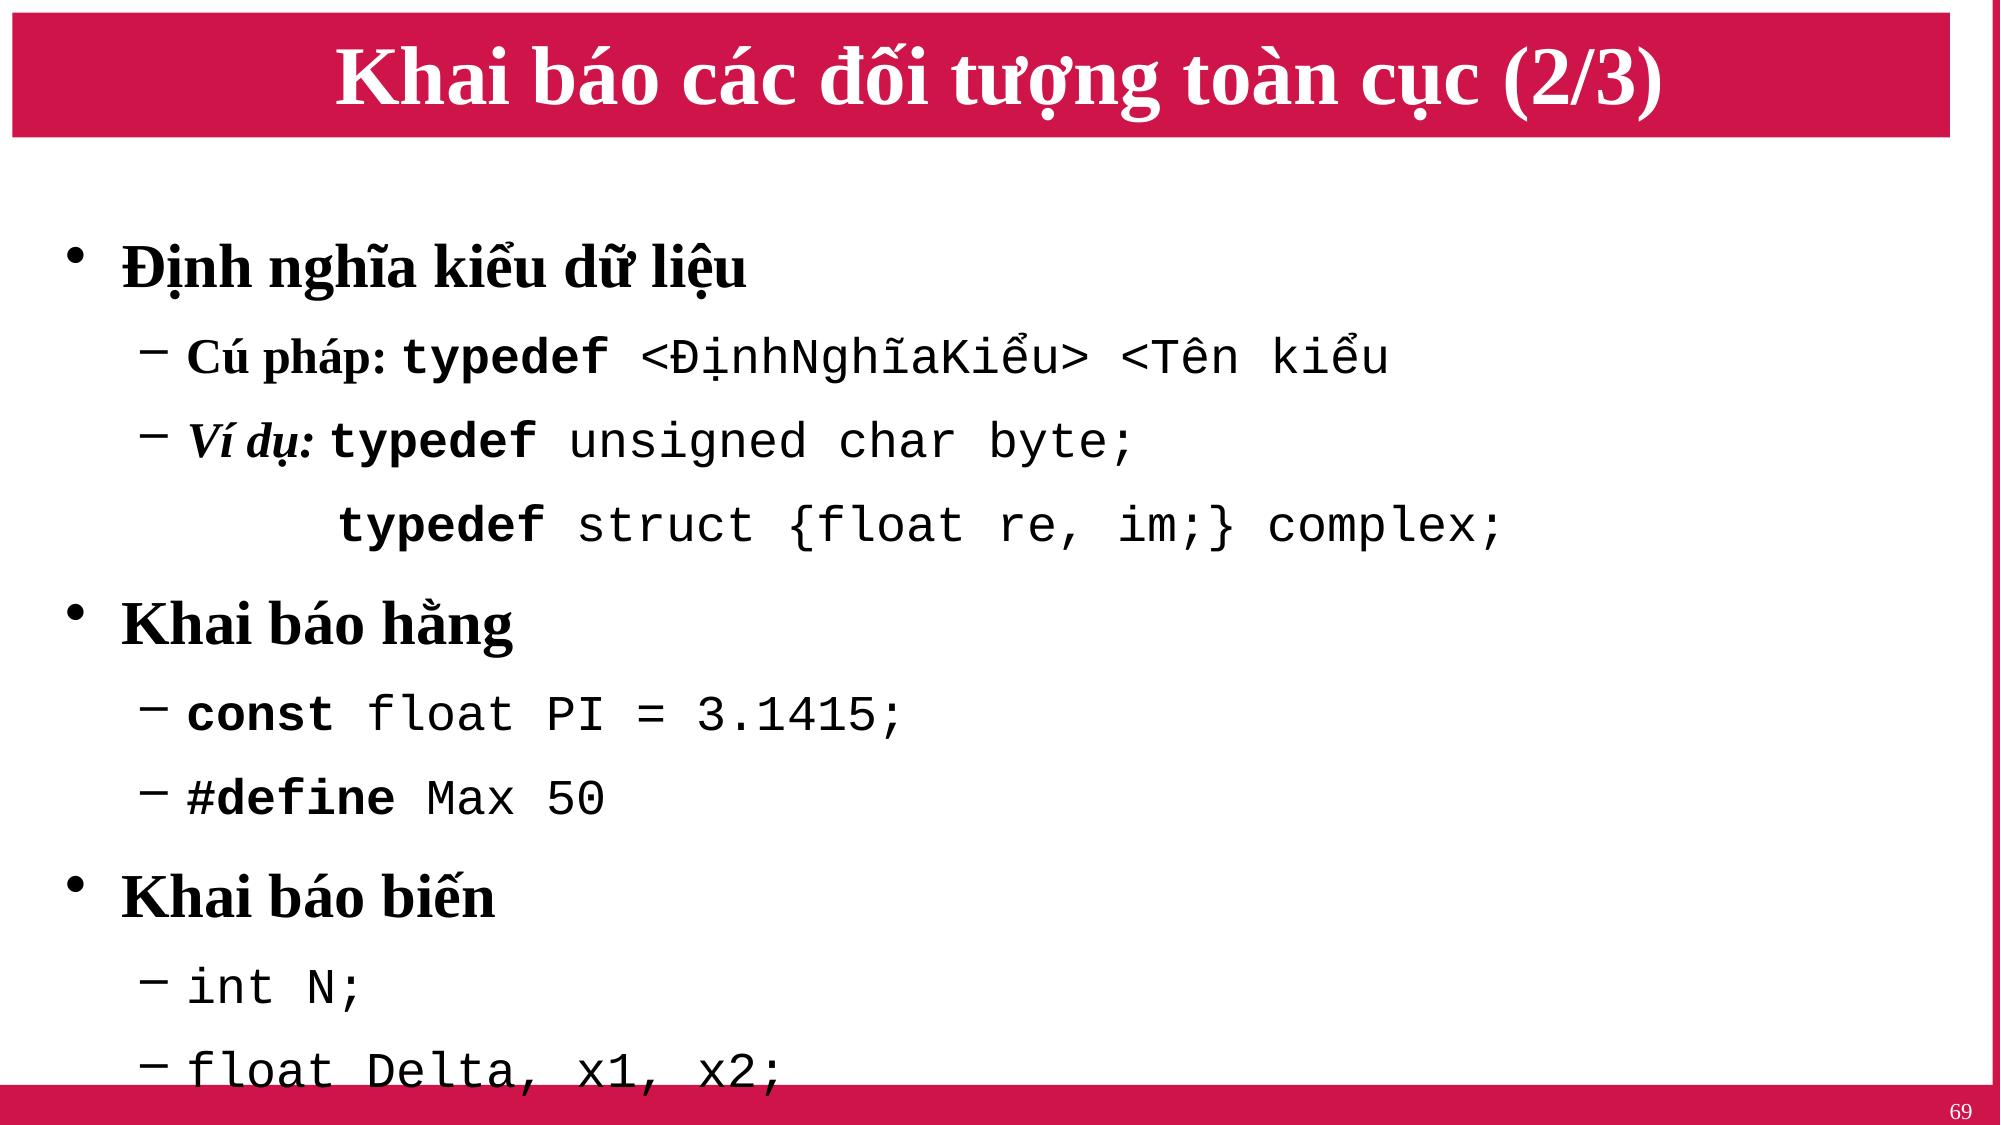

# Khai báo các đối tượng toàn cục (2/3)
Định nghĩa kiểu dữ liệu
Cú pháp: typedef <ĐịnhNghĩaKiểu> <Tên kiểu
Ví dụ: typedef unsigned char byte;
typedef struct {float re, im;} complex;
Khai báo hằng
const float PI = 3.1415;
#define Max 50
Khai báo biến
int N;
float Delta, x1, x2;
69